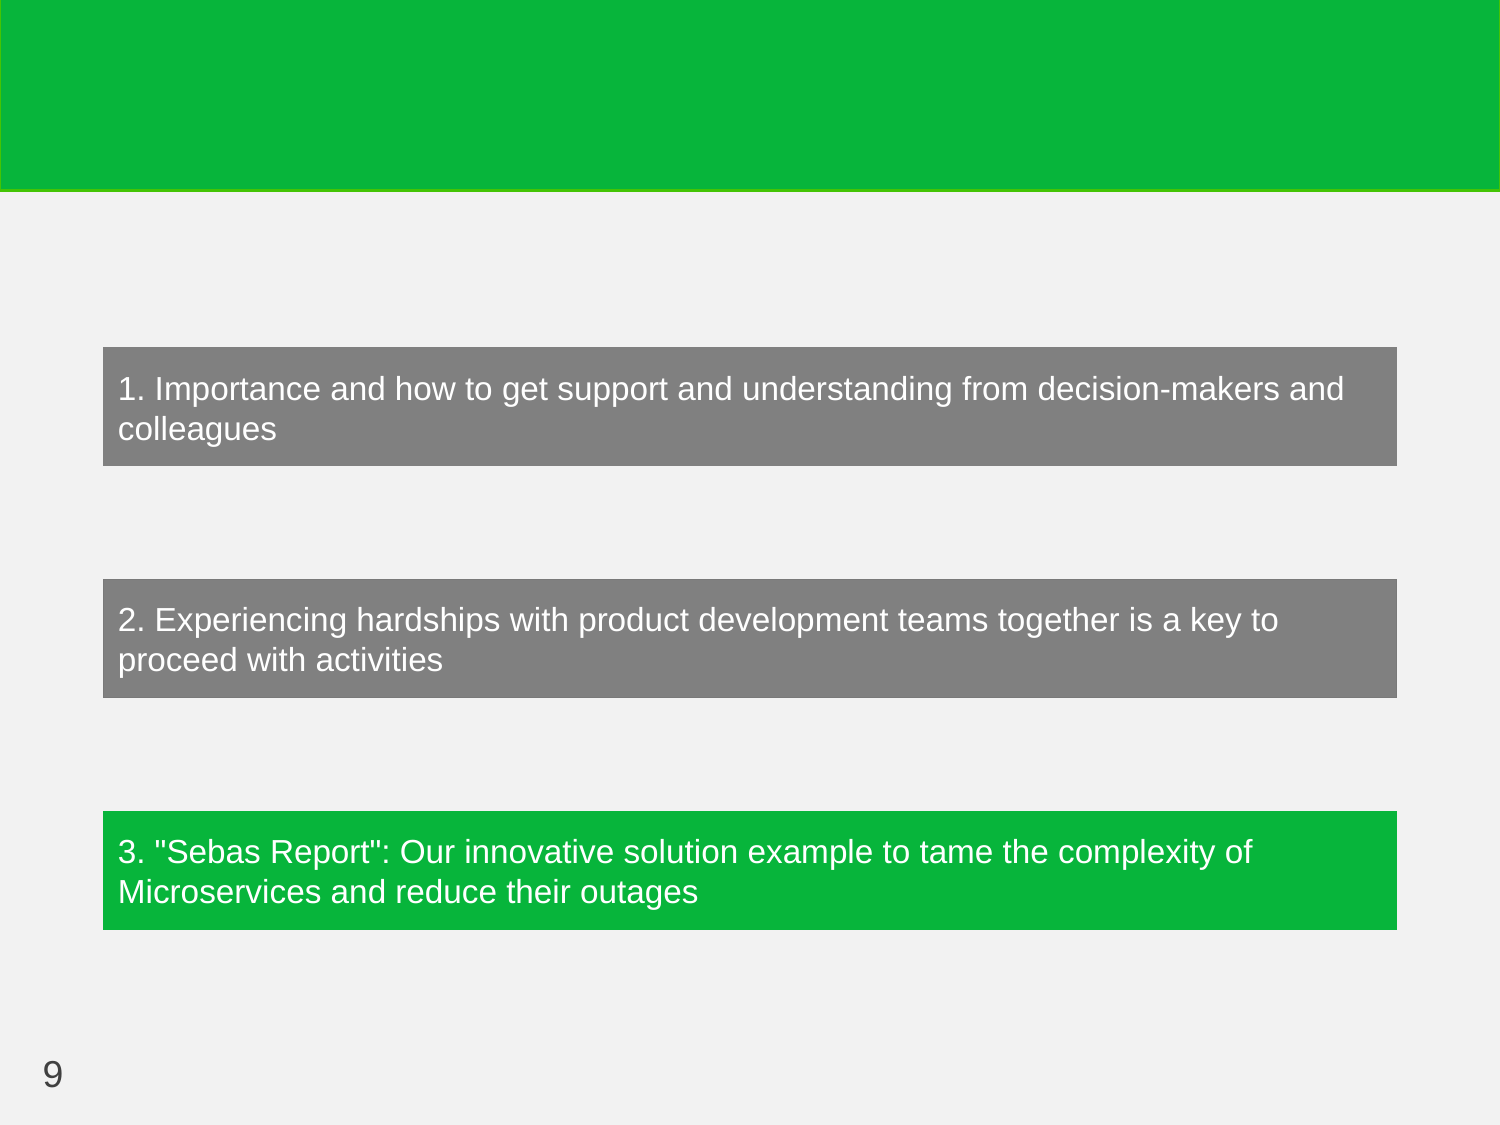

1. Importance and how to get support and understanding from decision-makers and colleagues
2. Experiencing hardships with product development teams together is a key to proceed with activities
3. "Sebas Report": Our innovative solution example to tame the complexity of Microservices and reduce their outages
9